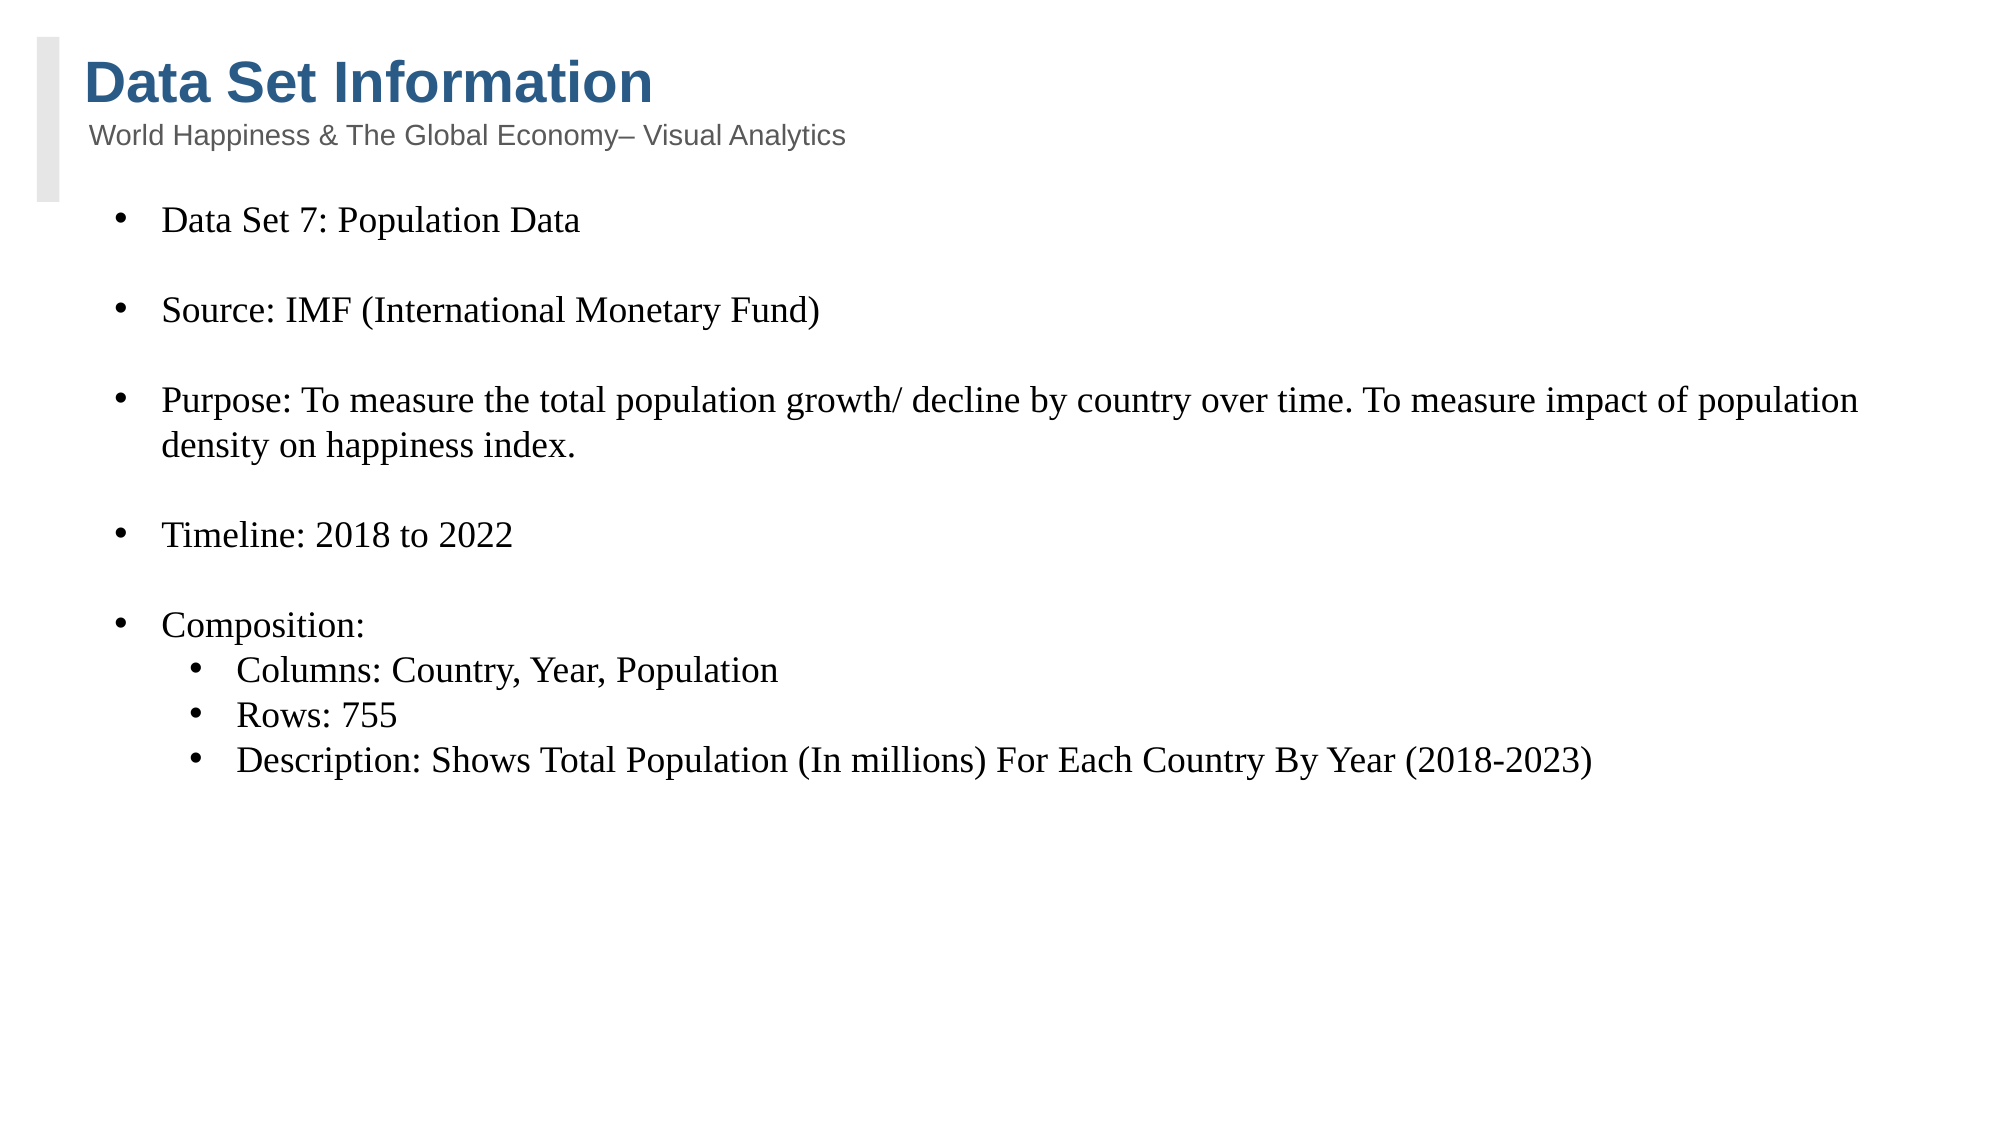

Data Set Information
World Happiness & The Global Economy– Visual Analytics

Data Set 7: Population Data

Source: IMF (International Monetary Fund)

Purpose: To measure the total population growth/ decline by country over time. To measure impact of population density on happiness index.

Timeline: 2018 to 2022

Composition:
Columns: Country, Year, Population
Rows: 755
Description: Shows Total Population (In millions) For Each Country By Year (2018-2023)